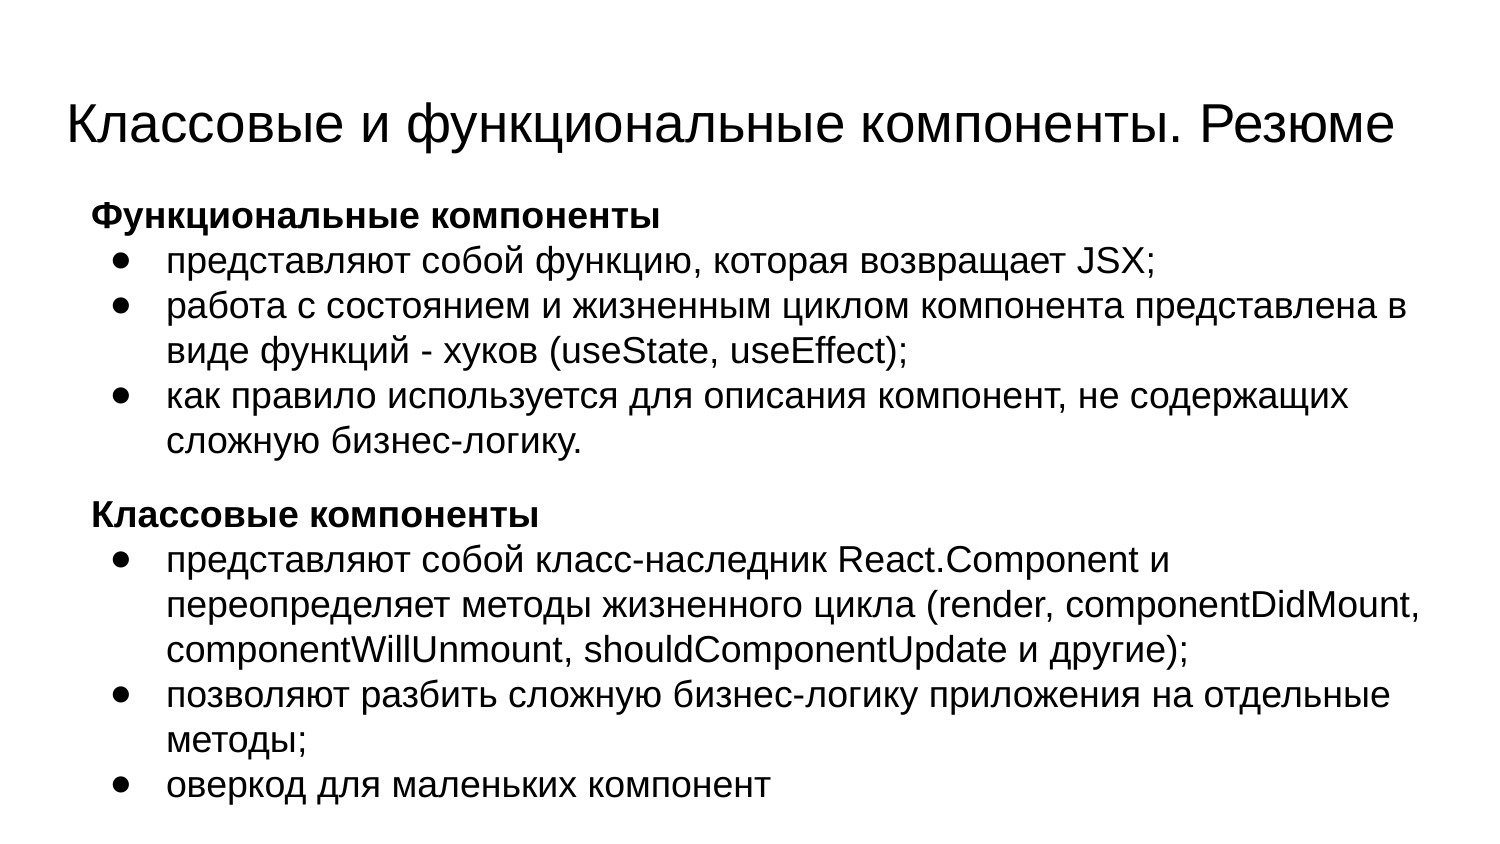

# Классовые и функциональные компоненты. Резюме
Функциональные компоненты
представляют собой функцию, которая возвращает JSX;
работа с состоянием и жизненным циклом компонента представлена в виде функций - хуков (useState, useEffect);
как правило используется для описания компонент, не содержащих сложную бизнес-логику.
Классовые компоненты
представляют собой класс-наследник React.Component и переопределяет методы жизненного цикла (render, componentDidMount, componentWillUnmount, shouldComponentUpdate и другие);
позволяют разбить сложную бизнес-логику приложения на отдельные методы;
оверкод для маленьких компонент